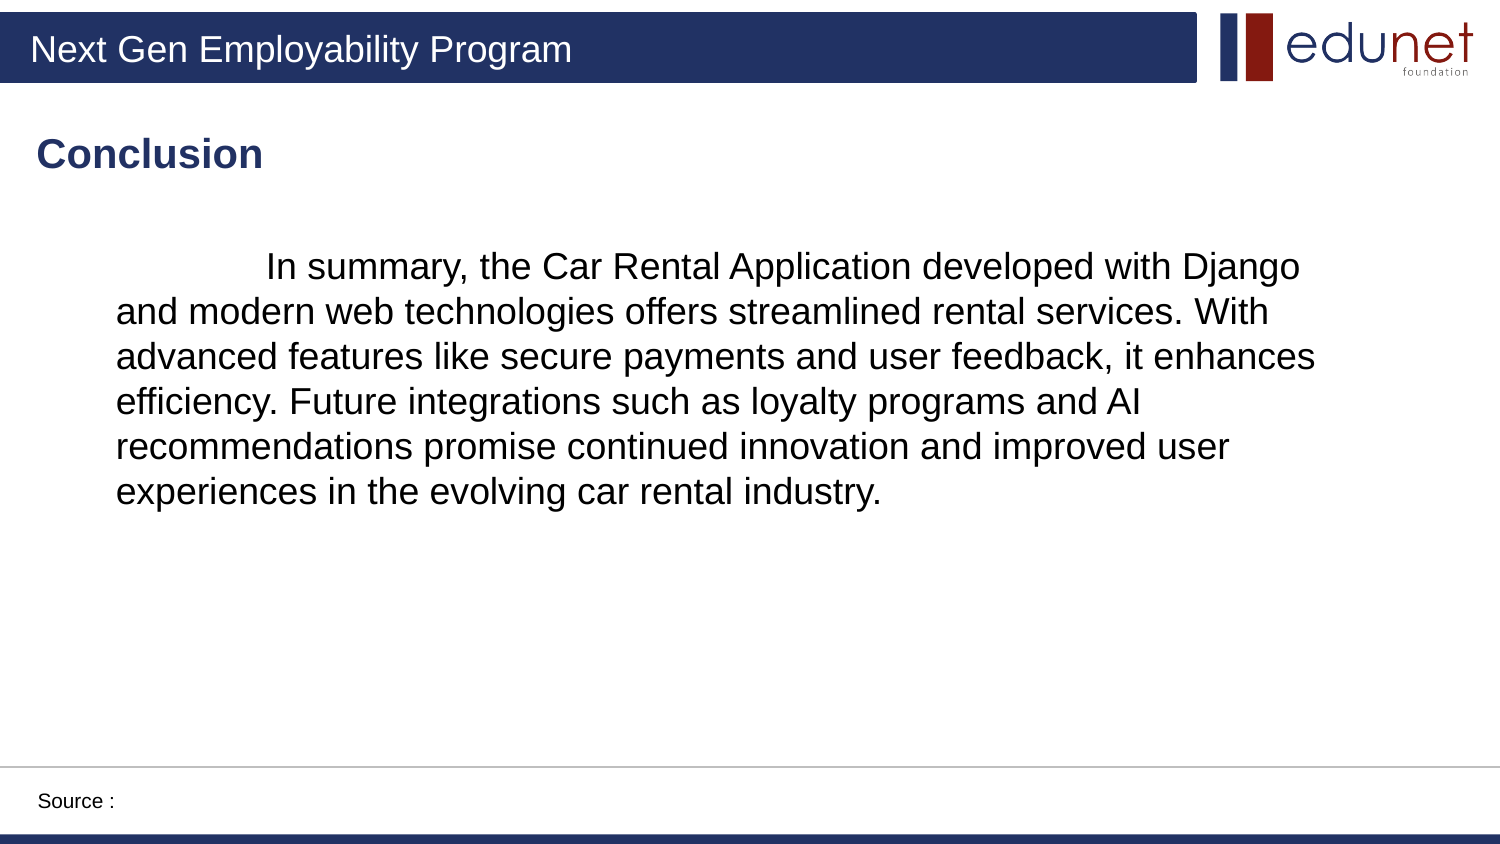

Conclusion

	In summary, the Car Rental Application developed with Django and modern web technologies offers streamlined rental services. With advanced features like secure payments and user feedback, it enhances efficiency. Future integrations such as loyalty programs and AI recommendations promise continued innovation and improved user experiences in the evolving car rental industry.
Source :